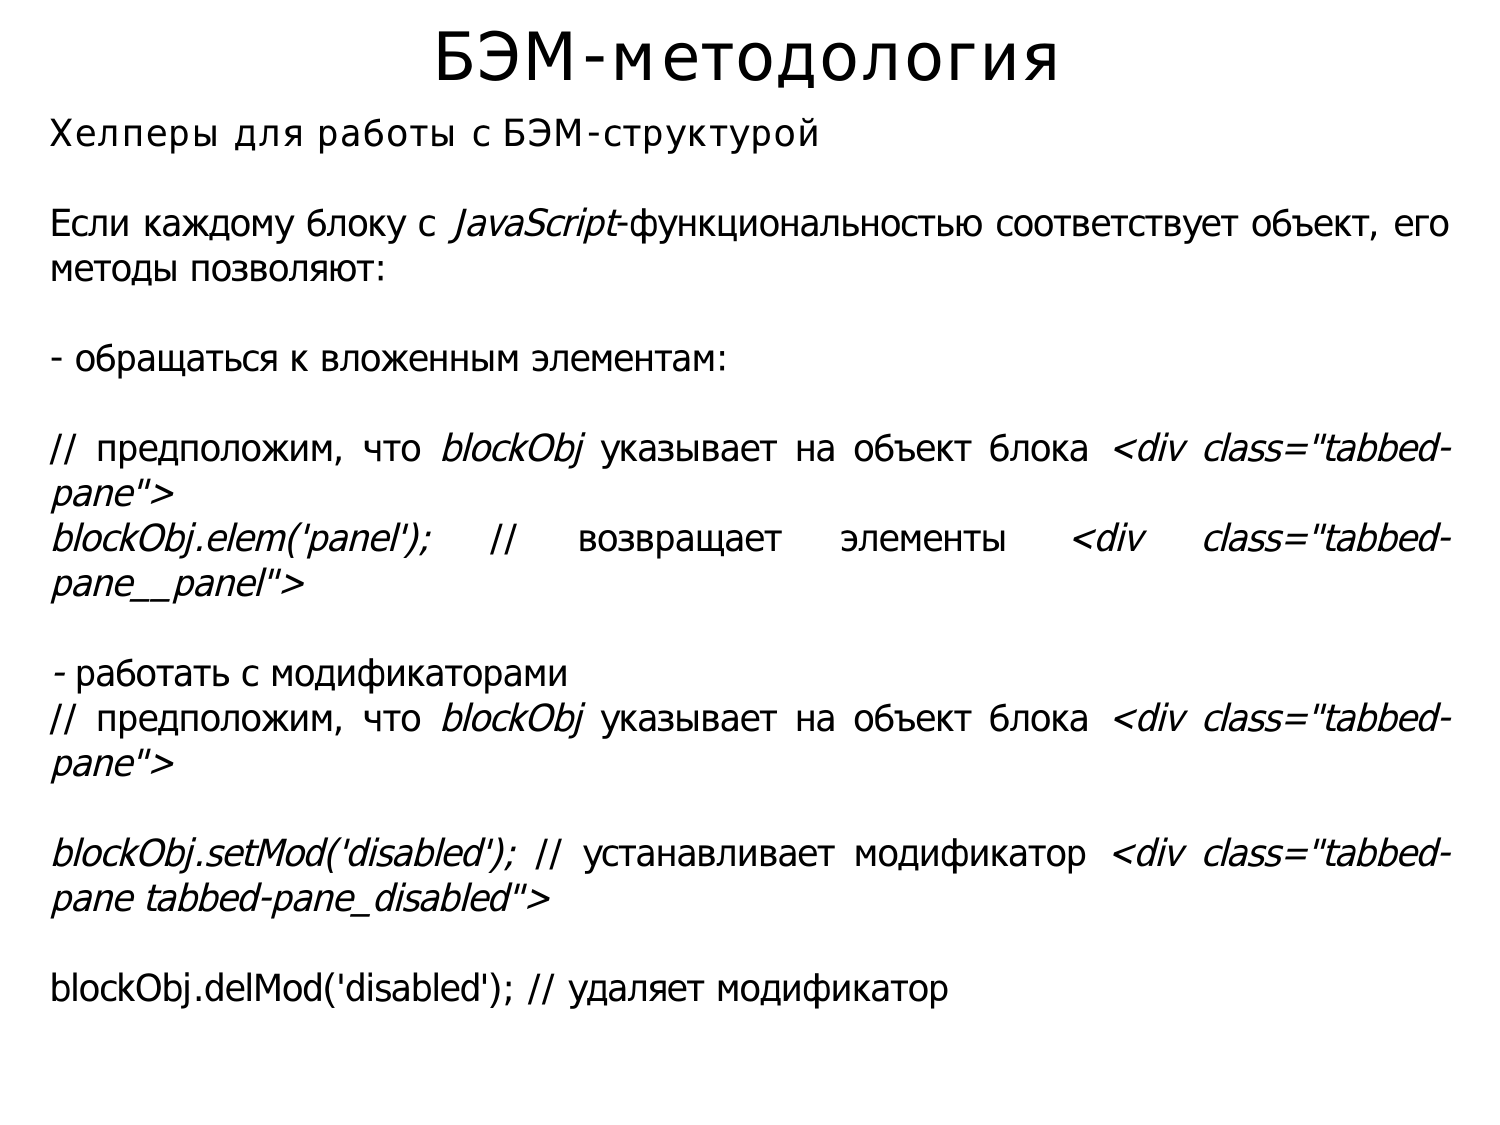

БЭМ-методология
Хелперы для работы с БЭМ-структурой

Если каждому блоку с JavaScript-функциональностью соответствует объект, его методы позволяют:

- обращаться к вложенным элементам:

// предположим, что blockObj указывает на объект блока <div class="tabbed-pane">
blockObj.elem('panel'); // возвращает элементы <div class="tabbed-pane__panel">

- работать с модификаторами
// предположим, что blockObj указывает на объект блока <div class="tabbed-pane">

blockObj.setMod('disabled'); // устанавливает модификатор <div class="tabbed-pane tabbed-pane_disabled">

blockObj.delMod('disabled'); // удаляет модификатор